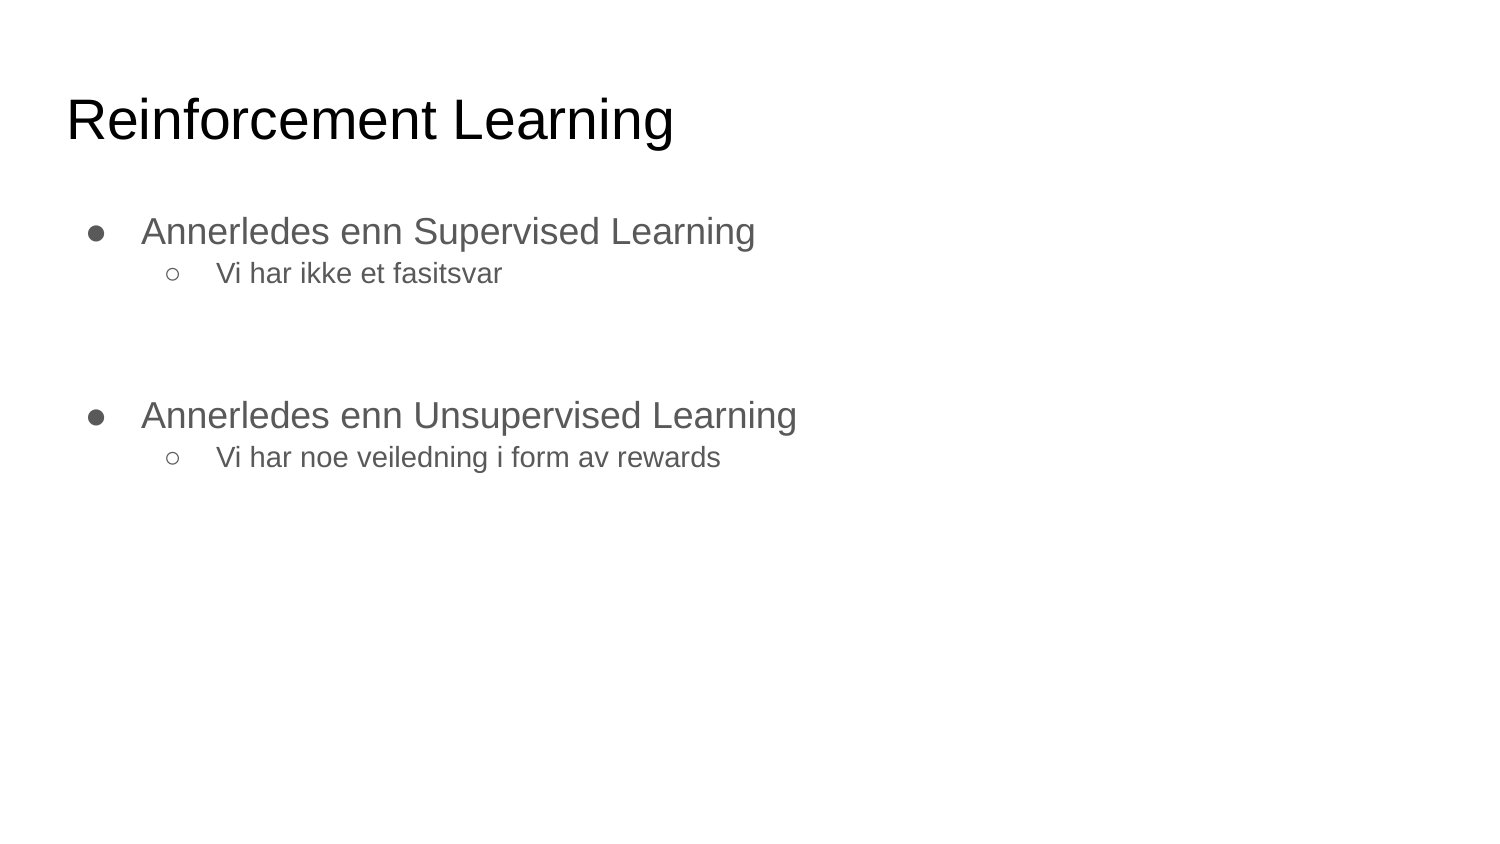

# Reinforcement Learning
Annerledes enn Supervised Learning
Vi har ikke et fasitsvar

Annerledes enn Unsupervised Learning
Vi har noe veiledning i form av rewards